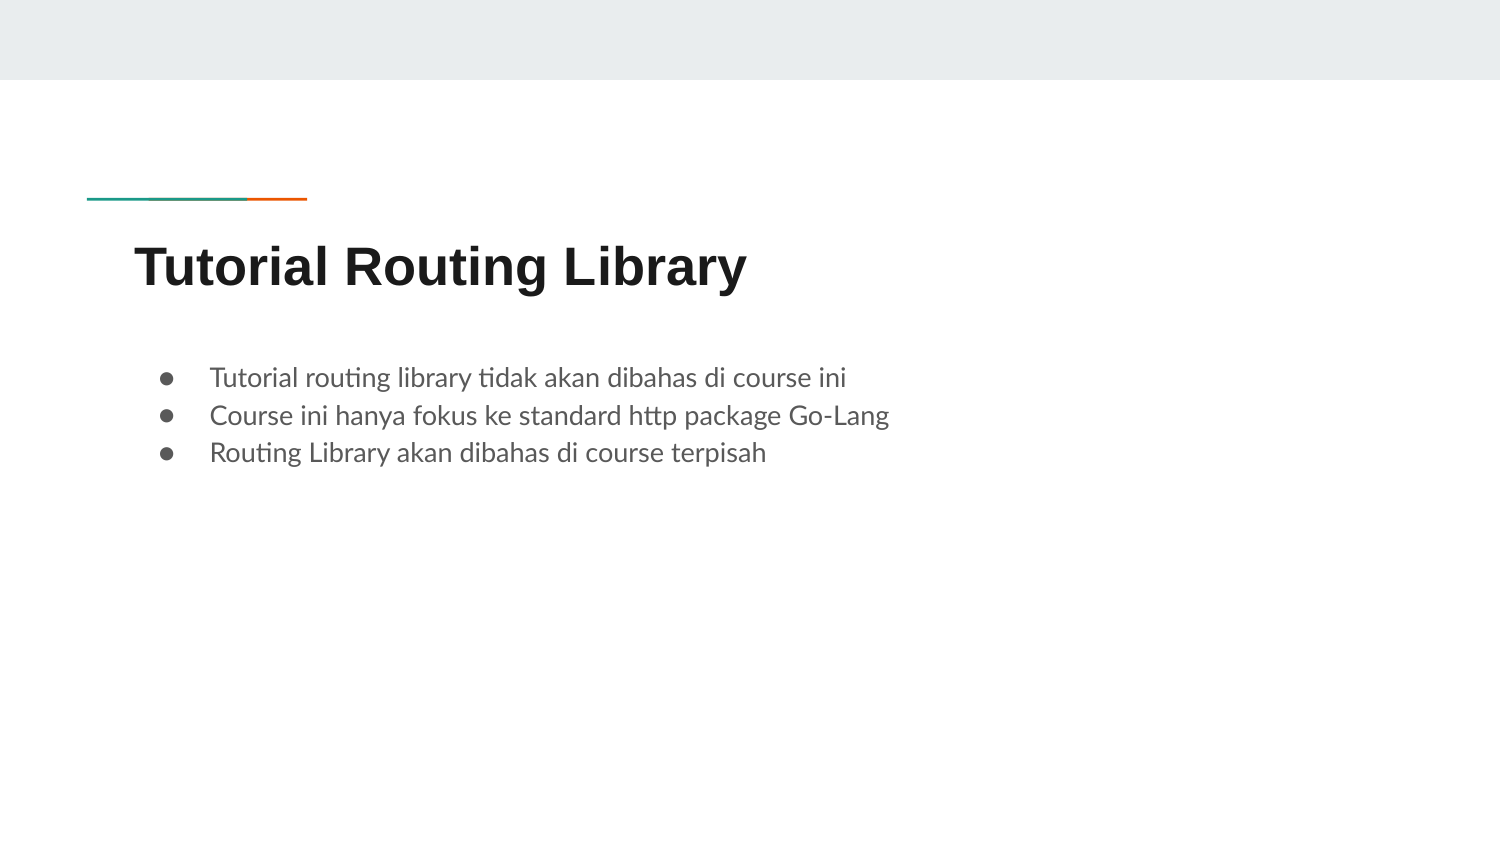

# Tutorial Routing Library
Tutorial routing library tidak akan dibahas di course ini
Course ini hanya fokus ke standard http package Go-Lang
Routing Library akan dibahas di course terpisah